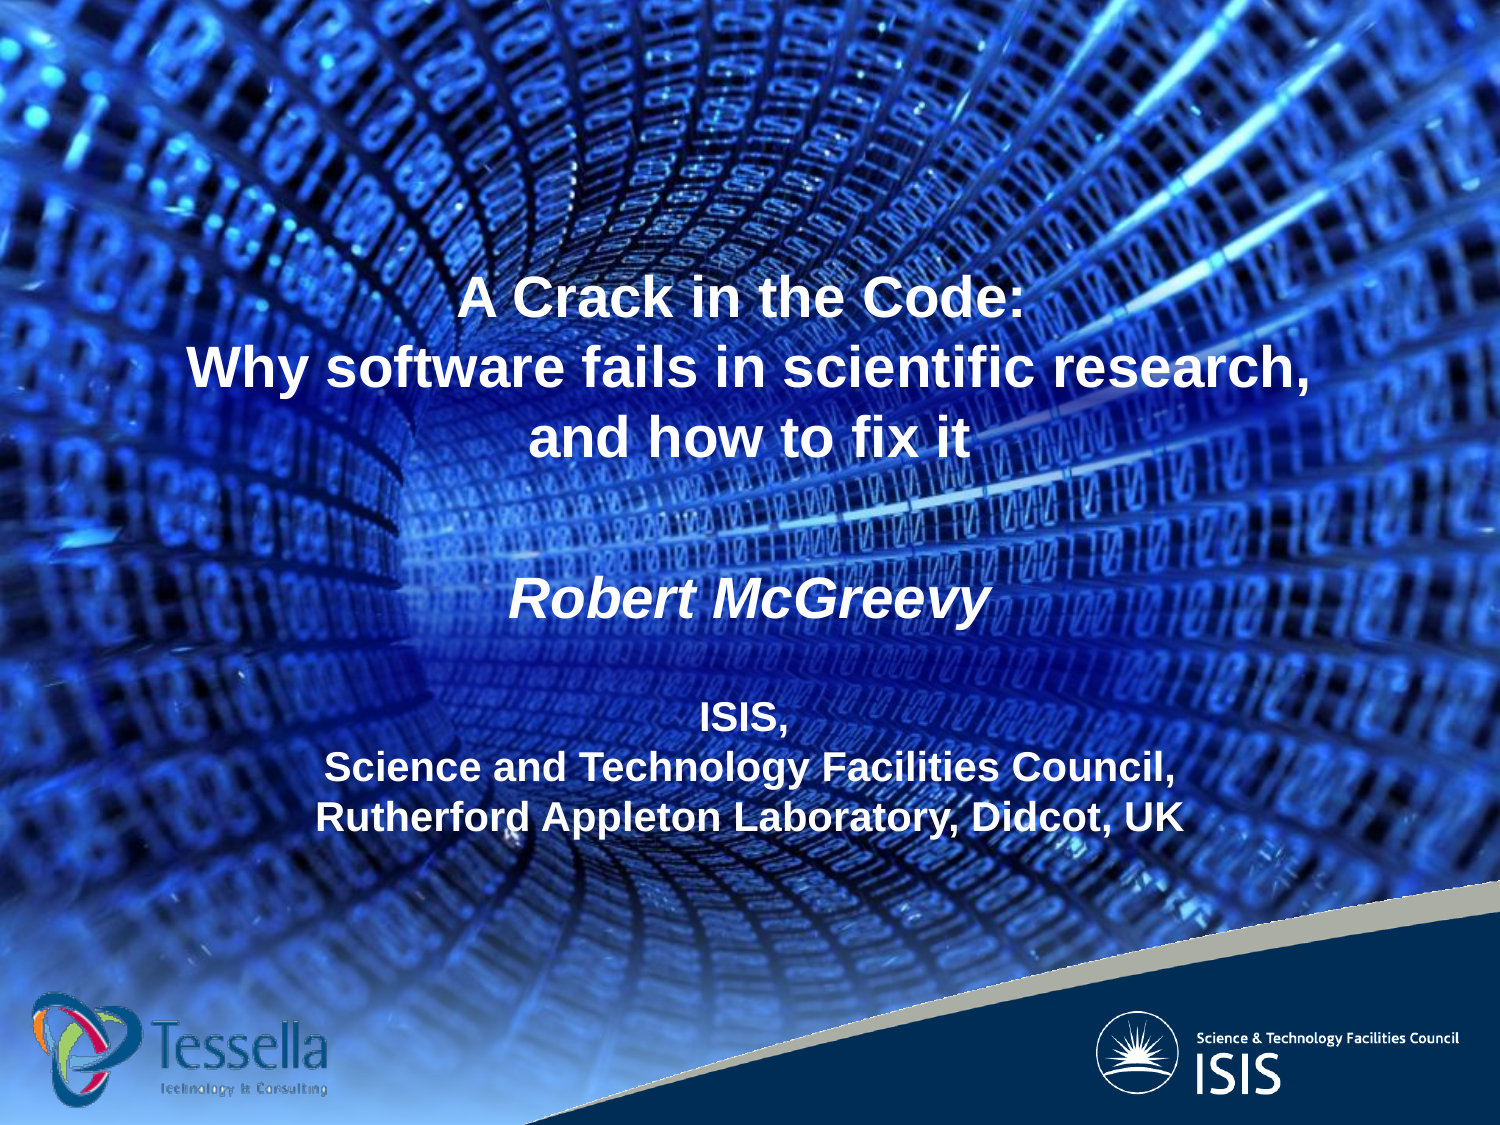

# A Crack in the Code: Why software fails in scientific research, and how to fix it

Robert McGreevy

ISIS,
Science and Technology Facilities Council,
Rutherford Appleton Laboratory, Didcot, UK